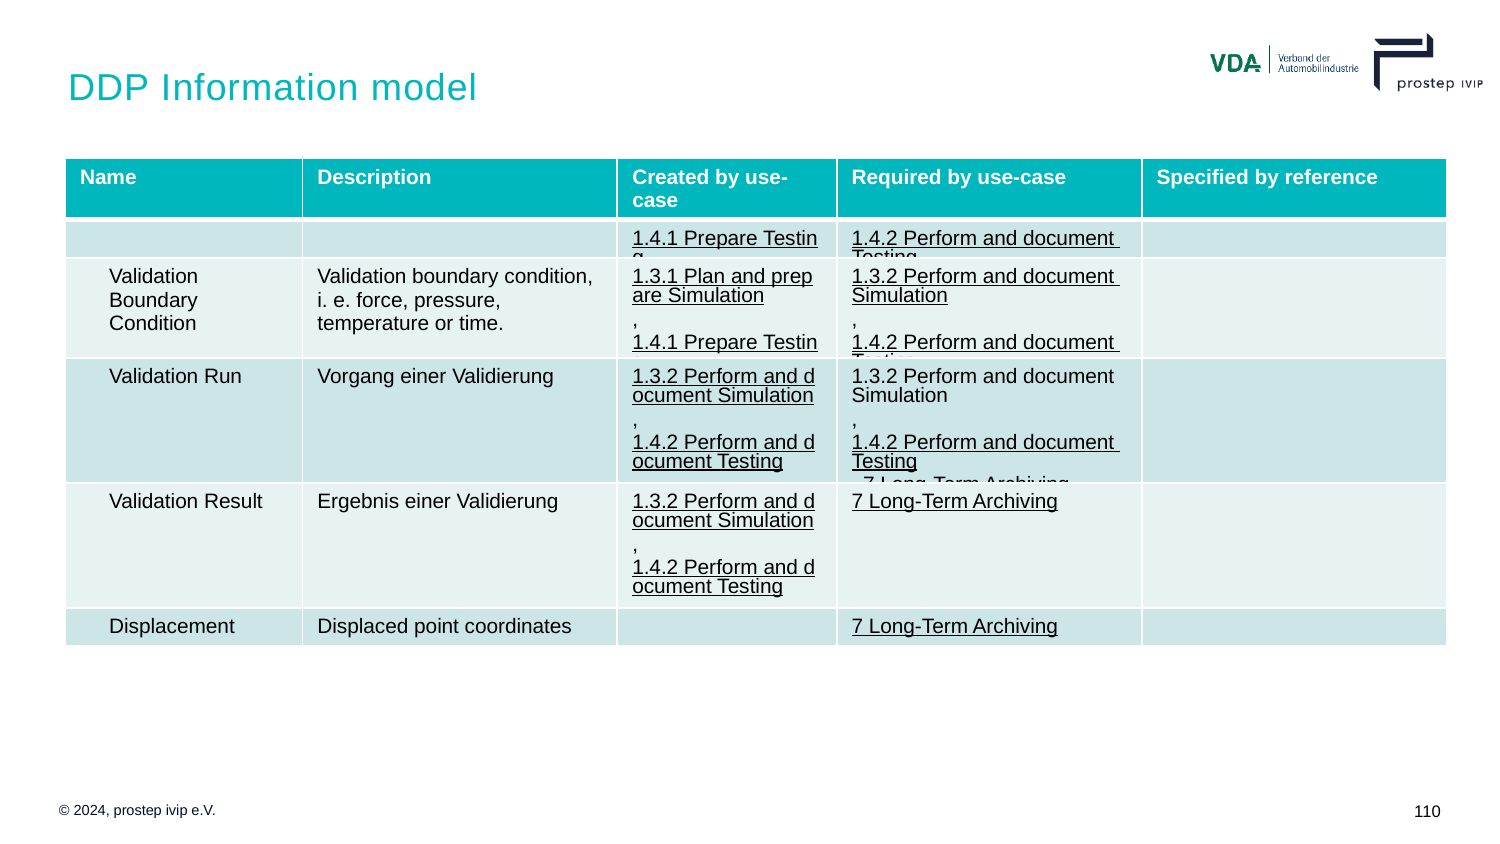

# DDP Information model
| Name | Description | Created by use-case | Required by use-case | Specified by reference |
| --- | --- | --- | --- | --- |
|  |  | 1.4.1 Prepare Testing | 1.4.2 Perform and document Testing |  |
| Validation Boundary Condition | Validation boundary condition, i. e. force, pressure, temperature or time. | 1.3.1 Plan and prepare Simulation, 1.4.1 Prepare Testing | 1.3.2 Perform and document Simulation, 1.4.2 Perform and document Testing |  |
| Validation Run | Vorgang einer Validierung | 1.3.2 Perform and document Simulation, 1.4.2 Perform and document Testing | 1.3.2 Perform and document Simulation, 1.4.2 Perform and document Testing, 7 Long-Term Archiving |  |
| Validation Result | Ergebnis einer Validierung | 1.3.2 Perform and document Simulation, 1.4.2 Perform and document Testing | 7 Long-Term Archiving |  |
| Displacement | Displaced point coordinates |  | 7 Long-Term Archiving |  |